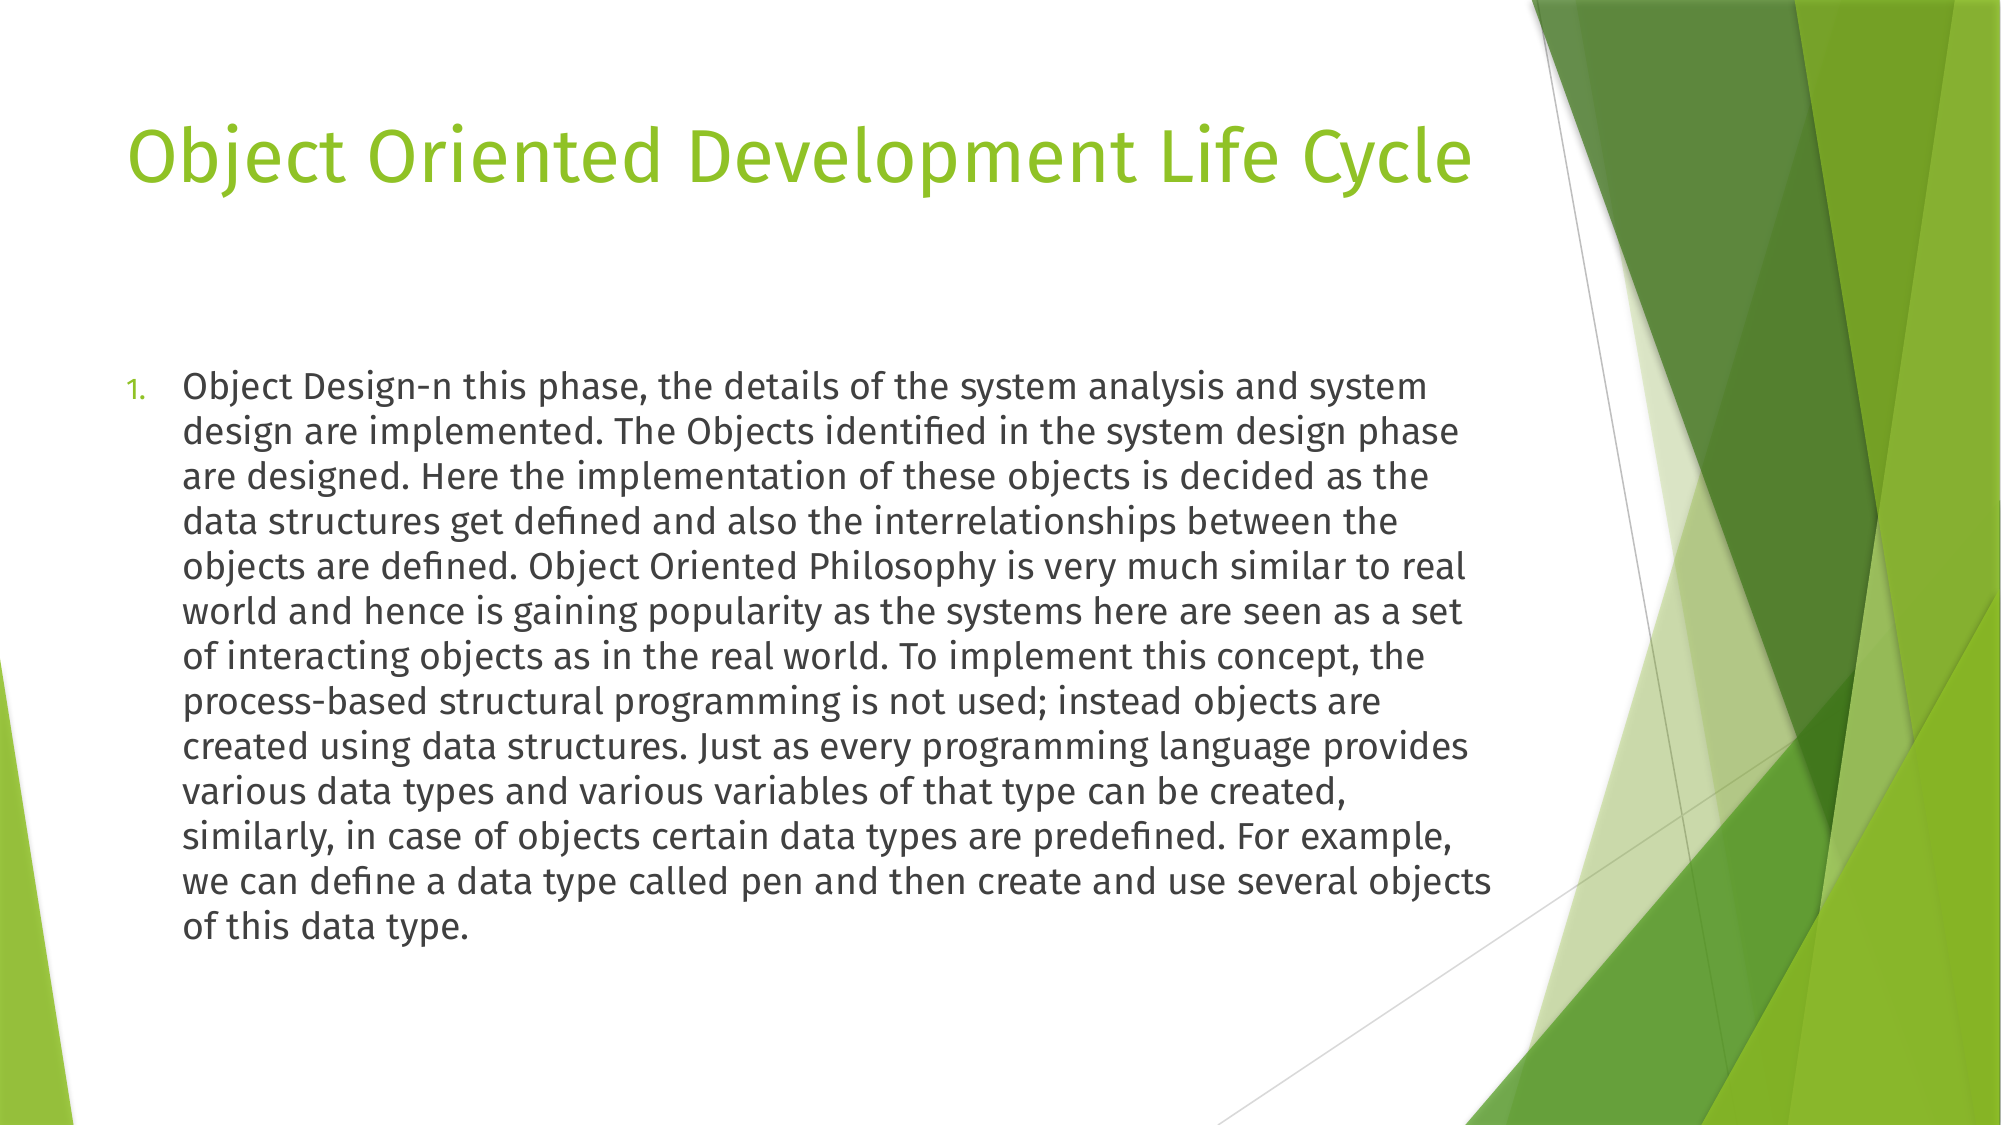

# Object Oriented Development Life Cycle
Object Design-n this phase, the details of the system analysis and system design are implemented. The Objects identified in the system design phase are designed. Here the implementation of these objects is decided as the data structures get defined and also the interrelationships between the objects are defined. Object Oriented Philosophy is very much similar to real world and hence is gaining popularity as the systems here are seen as a set of interacting objects as in the real world. To implement this concept, the process-based structural programming is not used; instead objects are created using data structures. Just as every programming language provides various data types and various variables of that type can be created, similarly, in case of objects certain data types are predefined. For example, we can define a data type called pen and then create and use several objects of this data type.